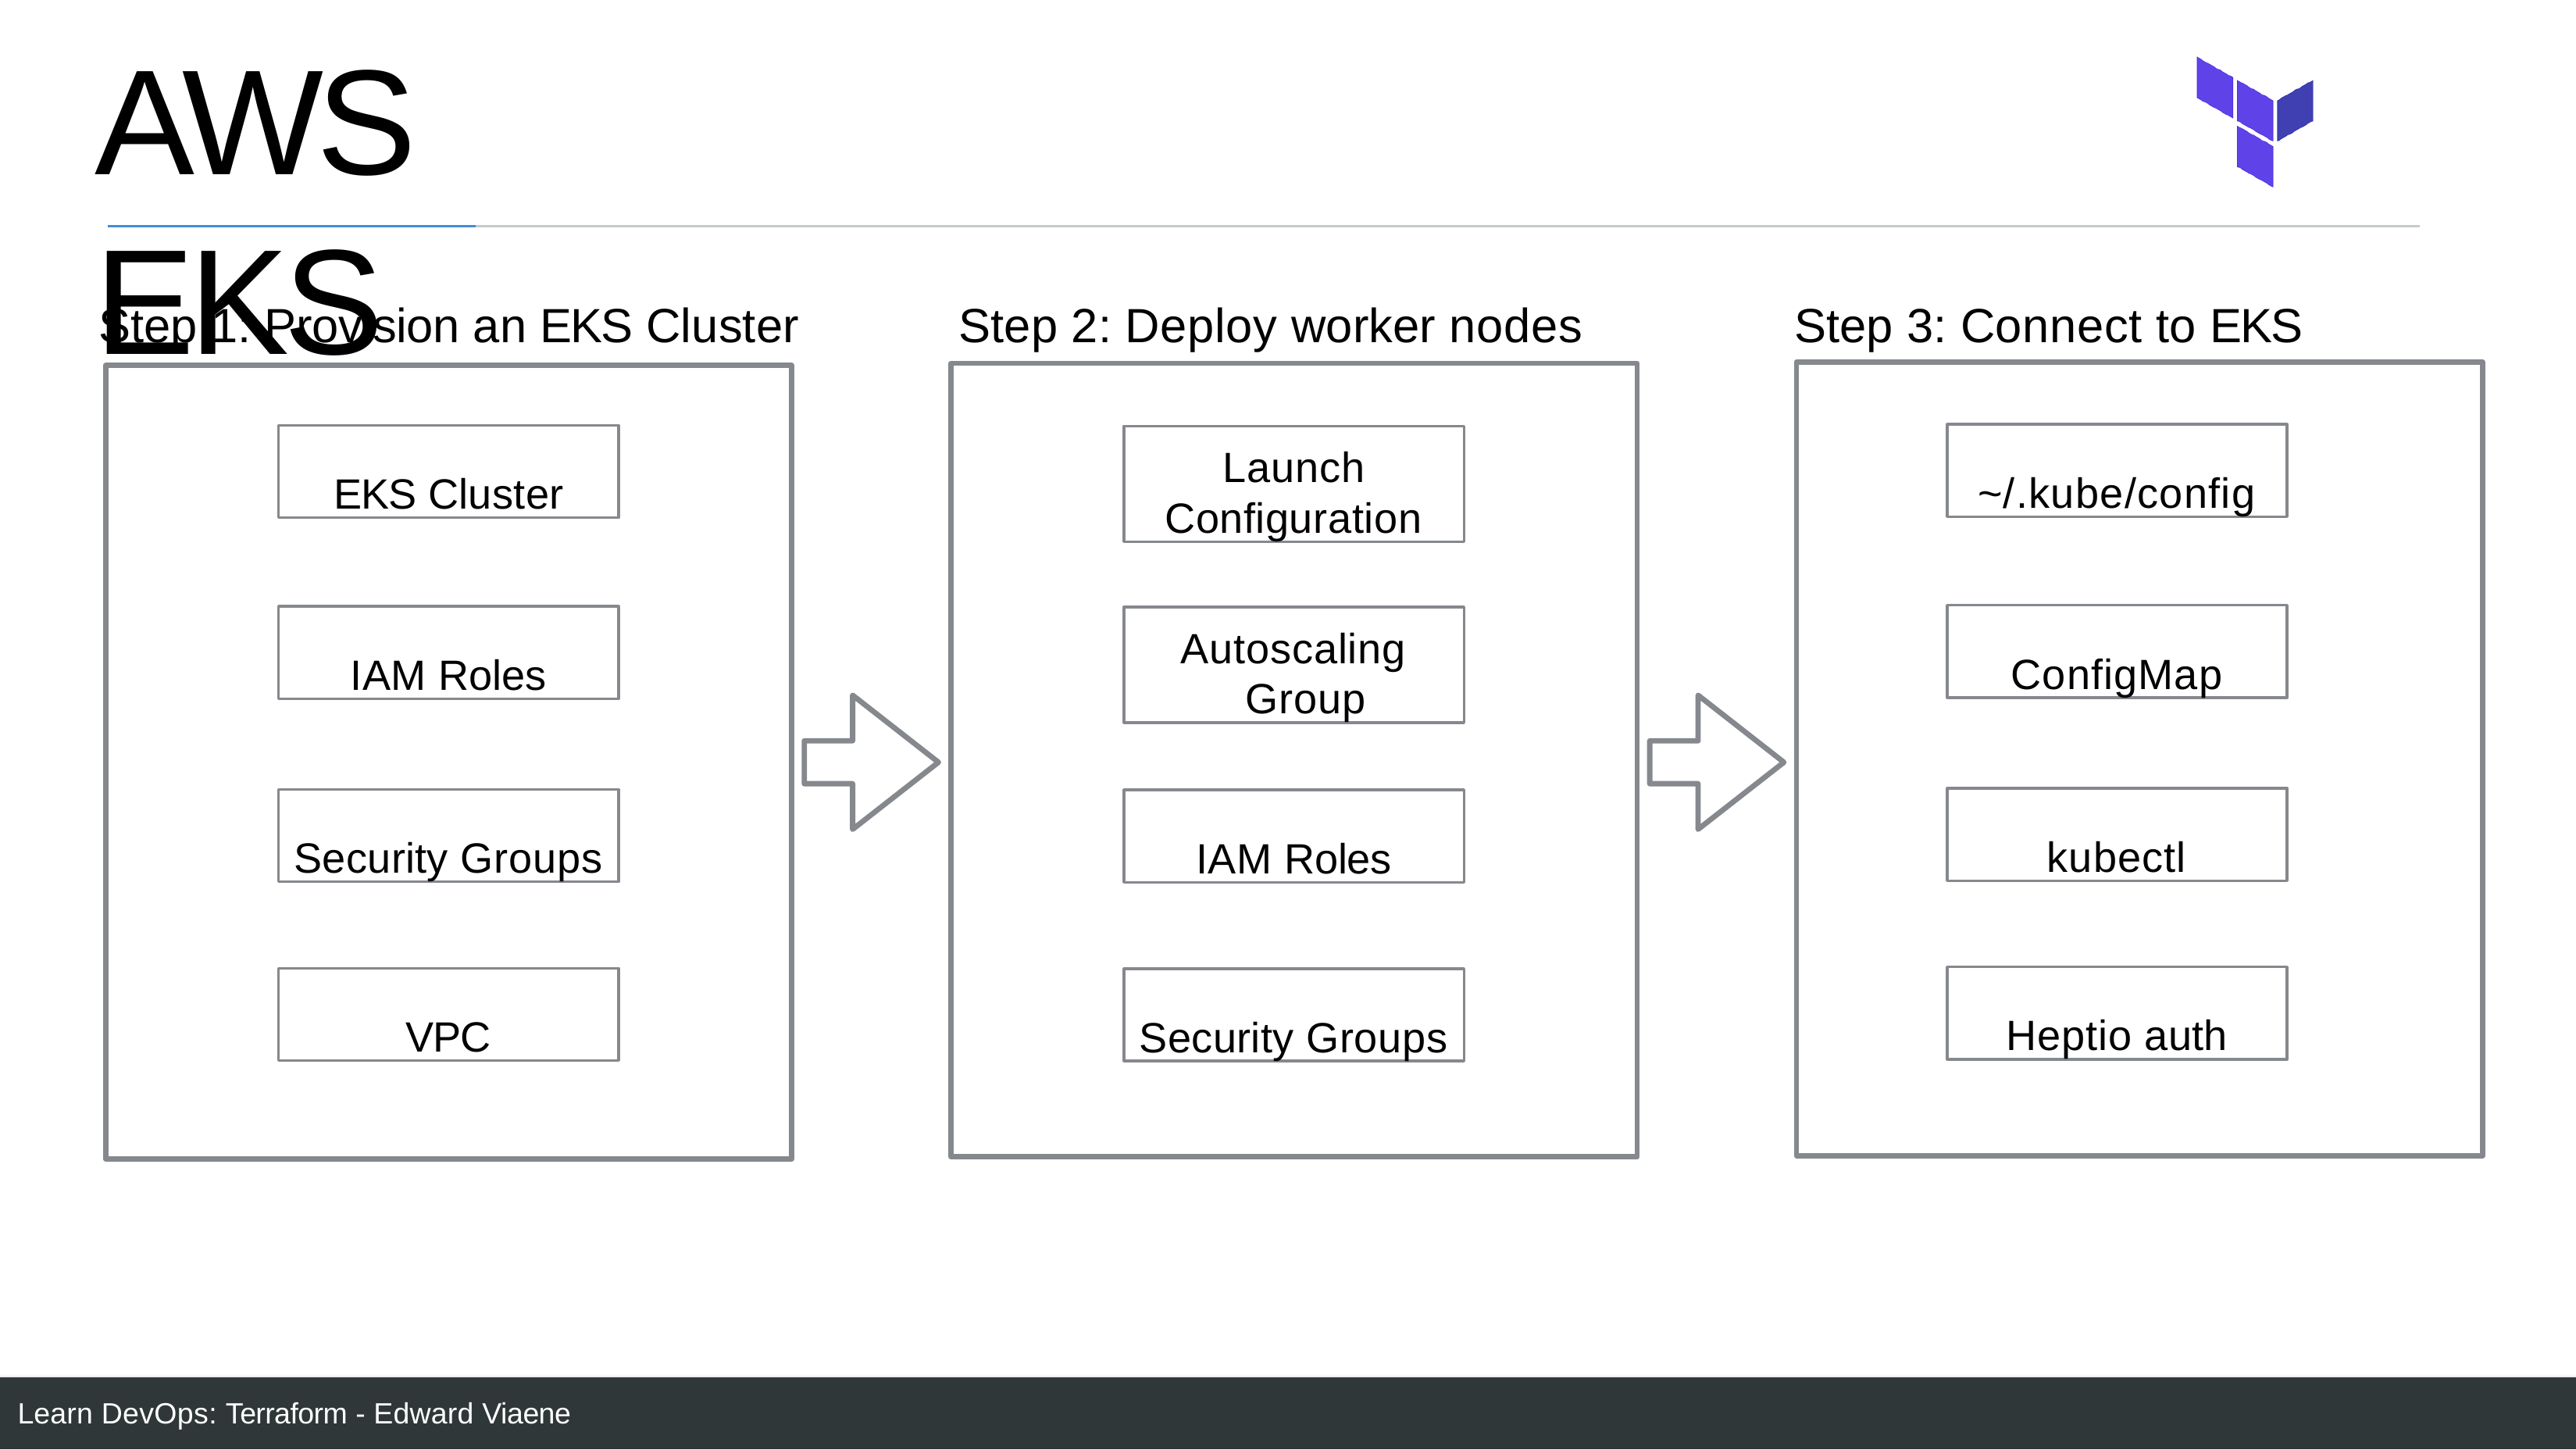

# AWS EKS
Step 1: Provision an EKS Cluster
Step 2: Deploy worker nodes
Step 3: Connect to EKS

~/.kube/config

EKS Cluster
Launch  Configuration

ConfigMap

IAM Roles
Autoscaling  Group

kubectl

Security Groups

IAM Roles

Heptio auth

VPC

Security Groups
Learn DevOps: Terraform - Edward Viaene